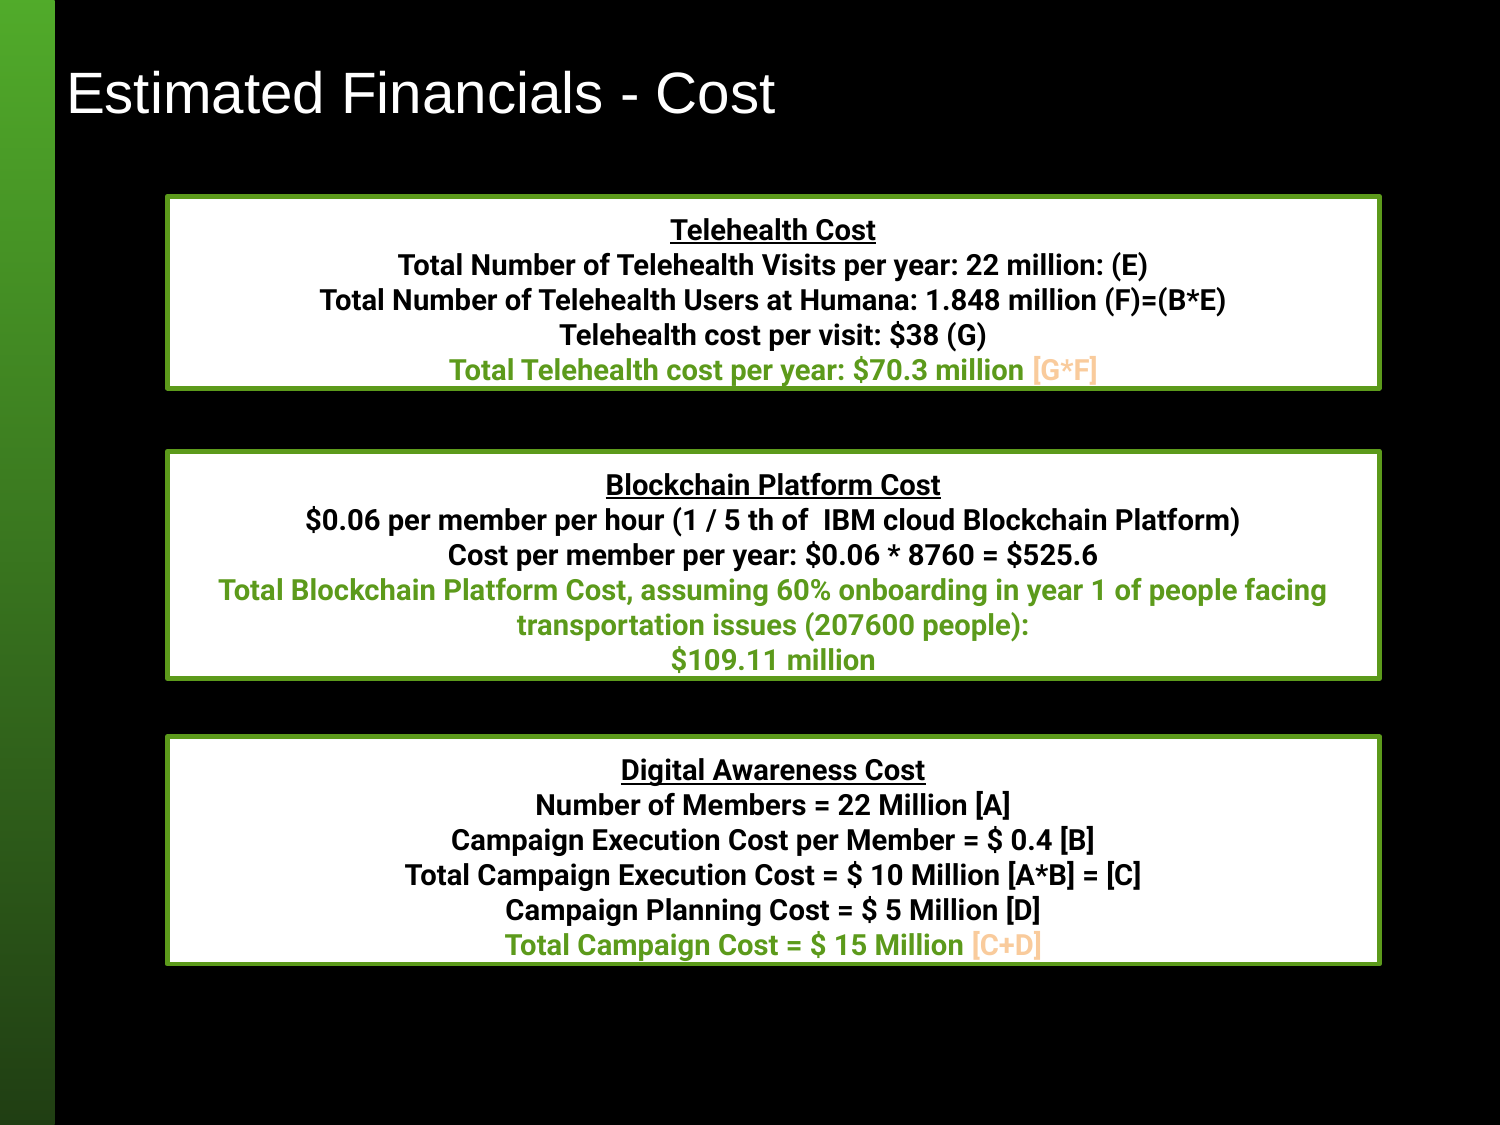

# Estimated Financials - Cost

Telehealth Cost:

Telehealth Cost
Total Number of Telehealth Visits per year: 22 million: (E)
Total Number of Telehealth Users at Humana: 1.848 million (F)=(B*E)
Telehealth cost per visit: $38 (G)
Total Telehealth cost per year: $70.3 million [G*F]
Blockchain Platform Cost
$0.06 per member per hour (1 / 5 th of  IBM cloud Blockchain Platform)
Cost per member per year: $0.06 * 8760 = $525.6
Total Blockchain Platform Cost, assuming 60% onboarding in year 1 of people facing transportation issues (207600 people):
$109.11 million
Digital Awareness Cost
Number of Members = 22 Million [A]
Campaign Execution Cost per Member = $ 0.4 [B]
Total Campaign Execution Cost = $ 10 Million [A*B] = [C]
Campaign Planning Cost = $ 5 Million [D]
Total Campaign Cost = $ 15 Million [C+D]